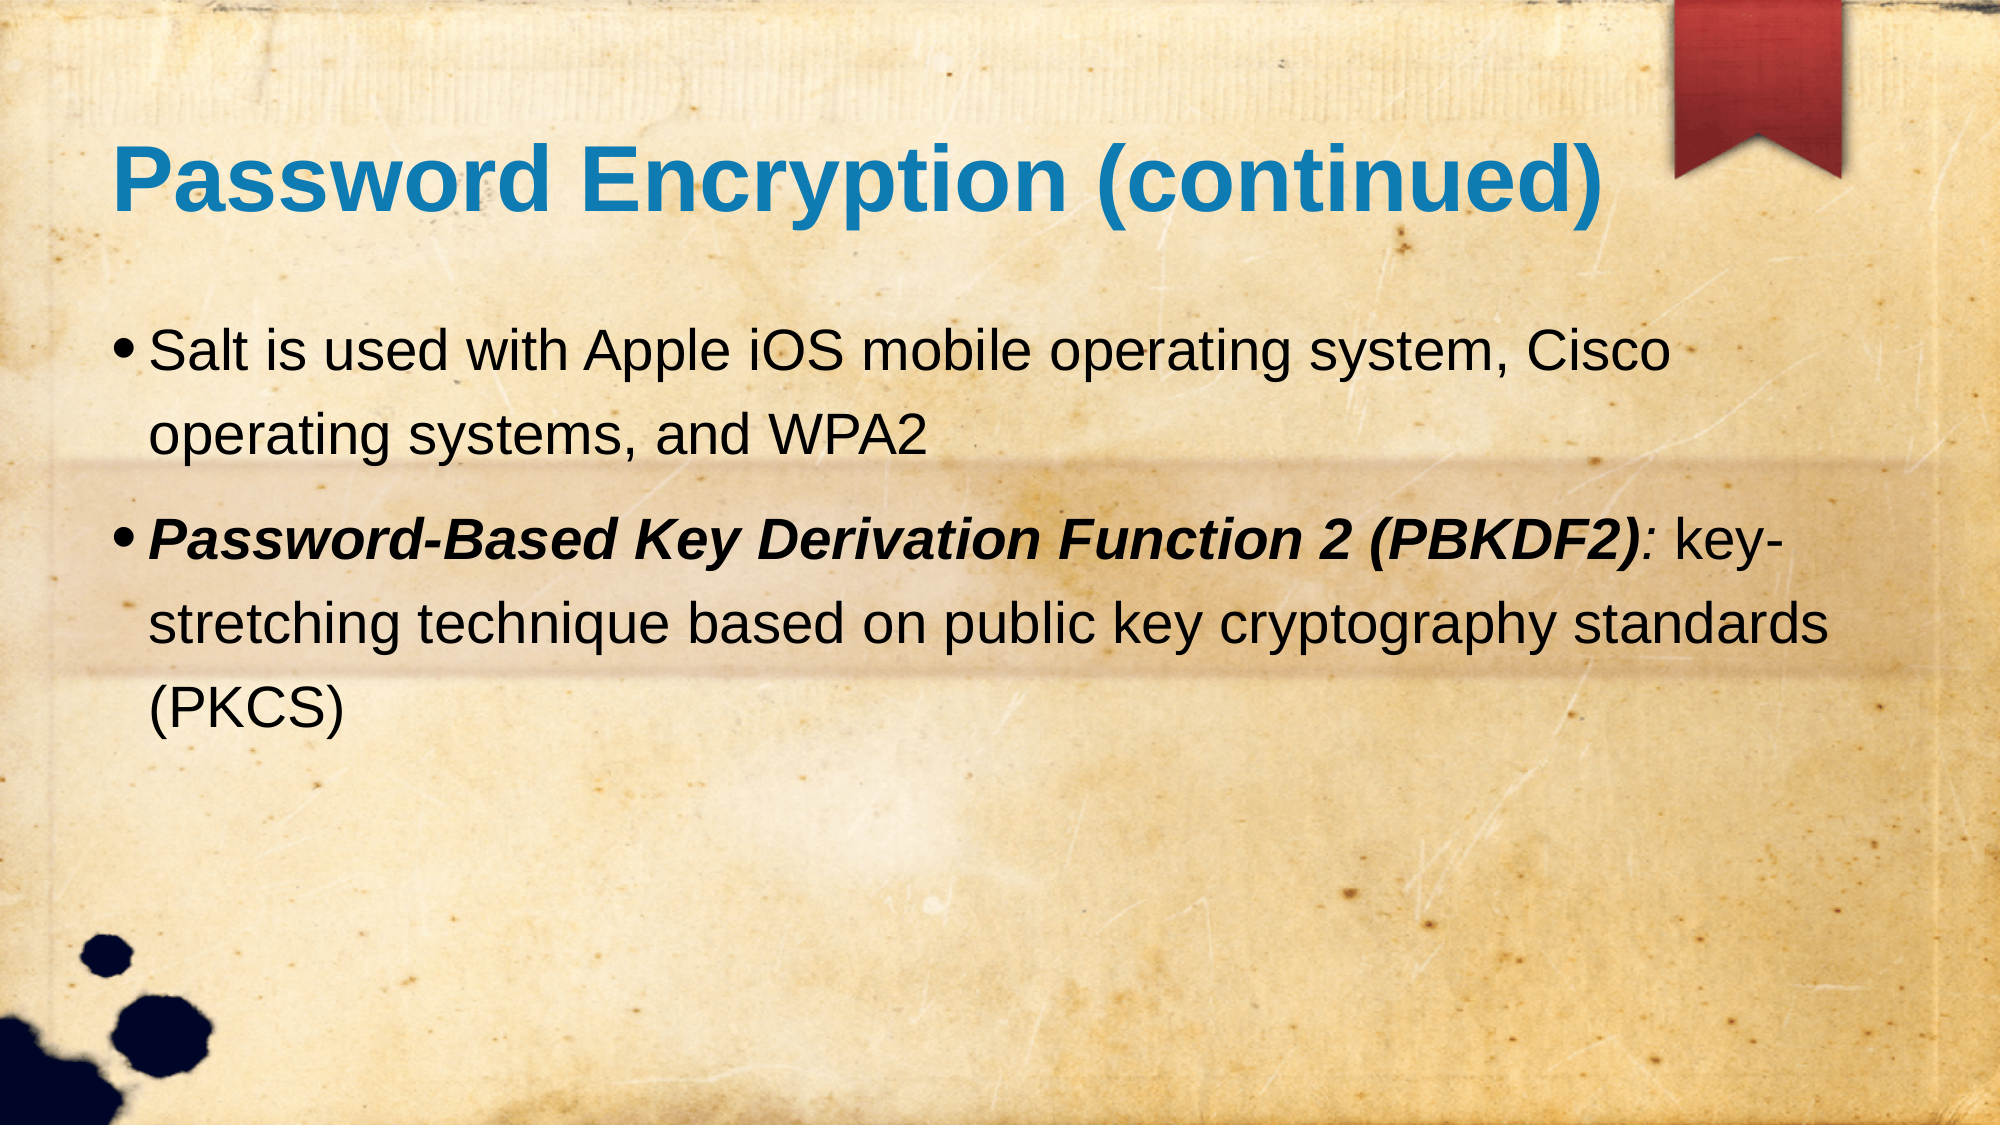

Password Encryption (continued)
Salt is used with Apple iOS mobile operating system, Cisco operating systems, and WPA2
Password-Based Key Derivation Function 2 (PBKDF2): key-stretching technique based on public key cryptography standards (PKCS)